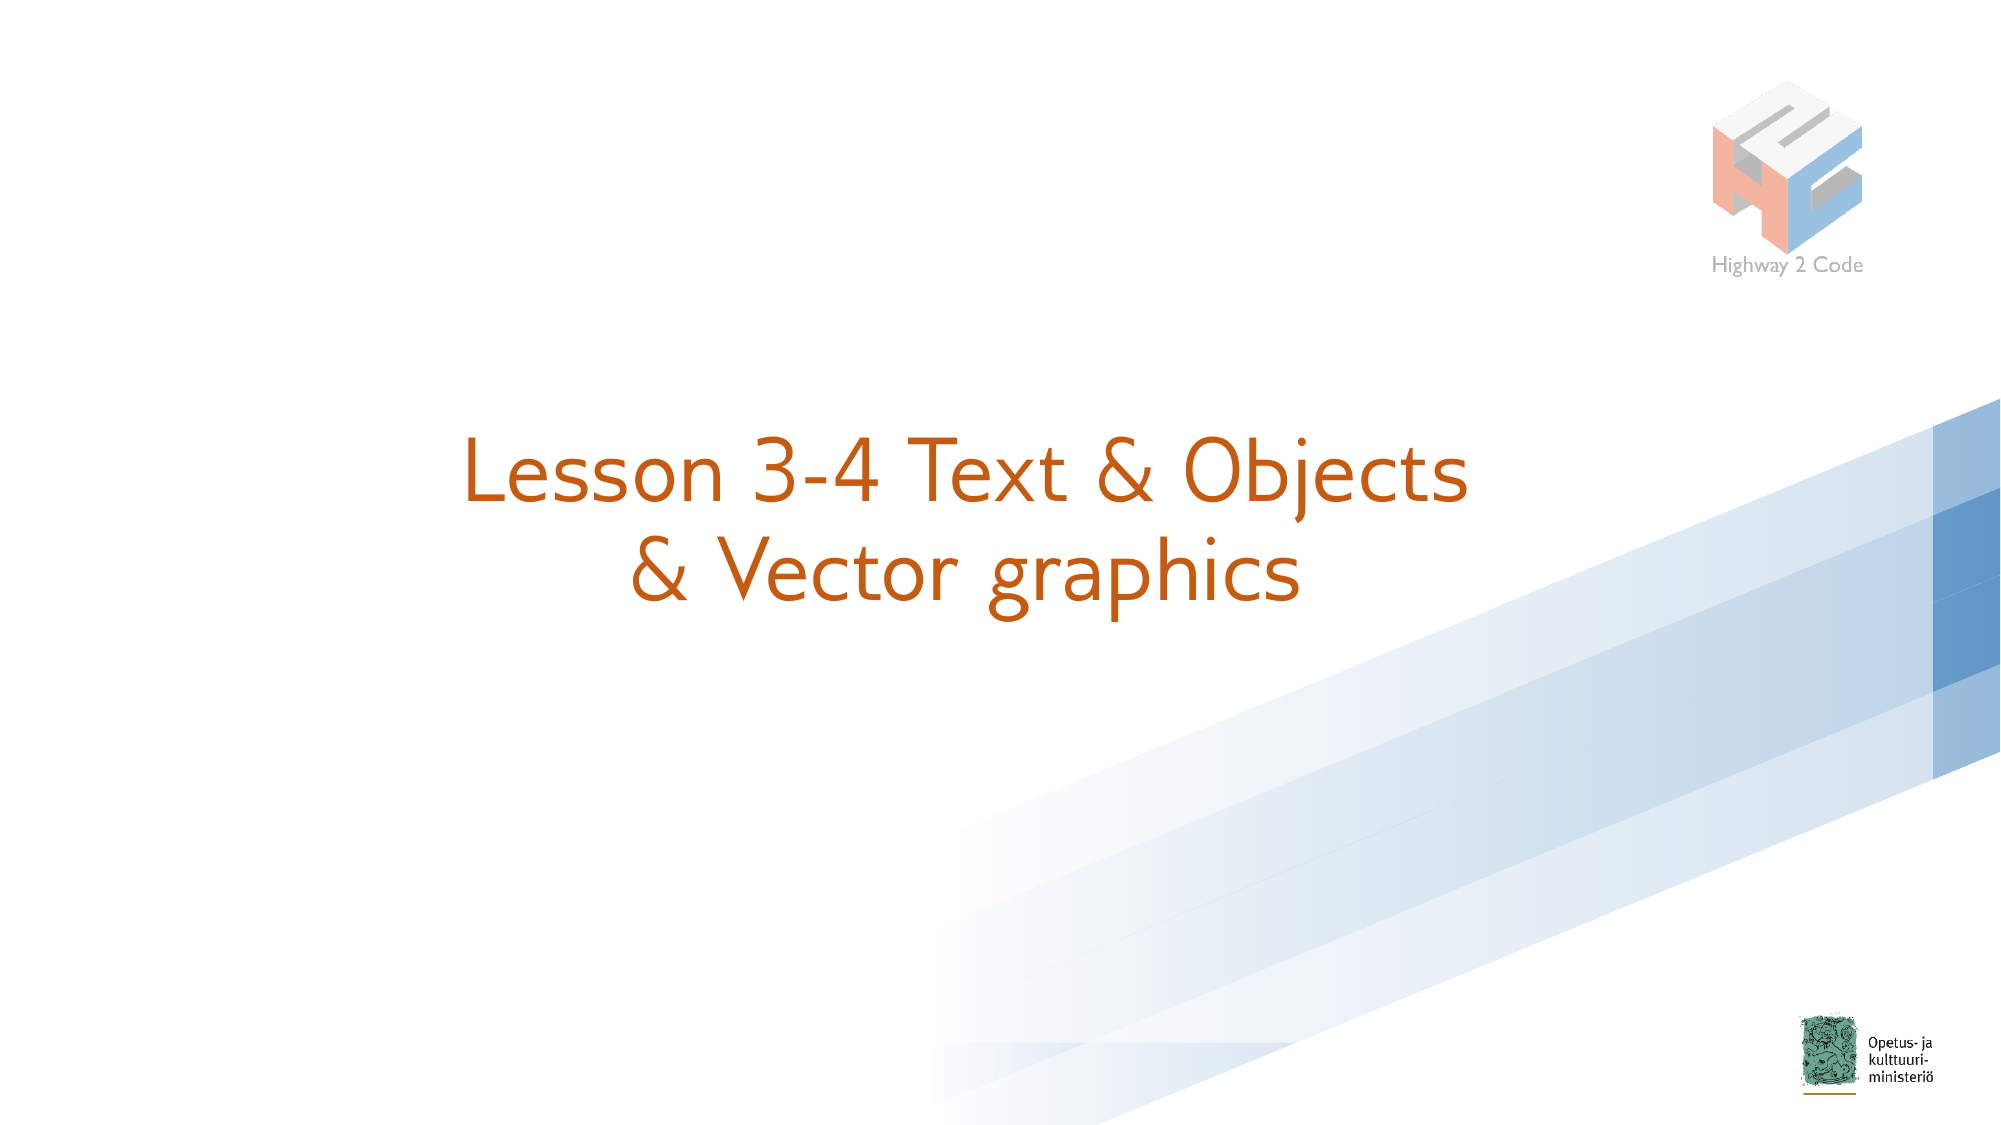

# Lesson 3-4 Text & Objects & Vector graphics